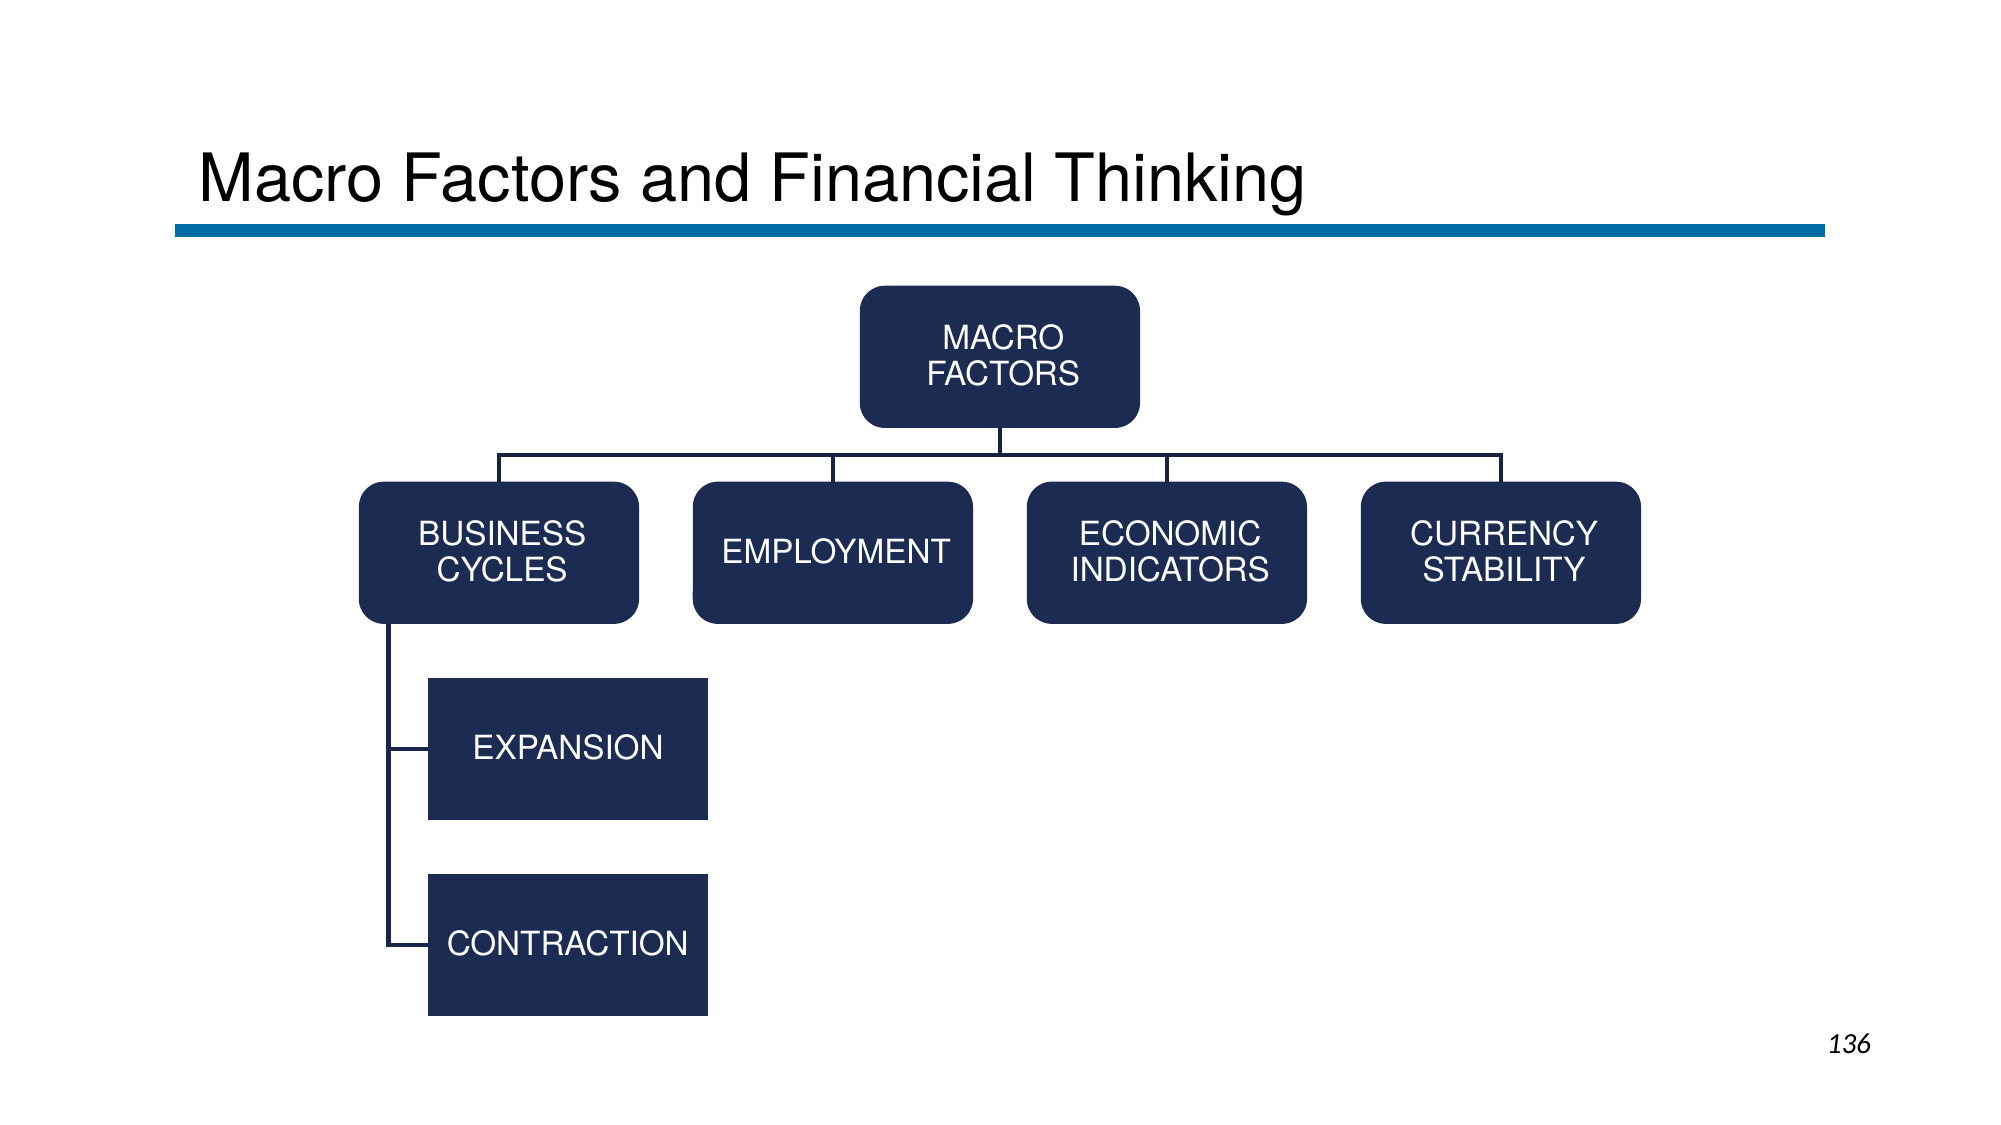

Macro Factors and Financial Thinking
MACRO FACTORS
BUSINESS CYCLES
EXPANSION
CONTRACTION
EMPLOYMENT
ECONOMIC INDICATORS
CURRENCY STABILITY